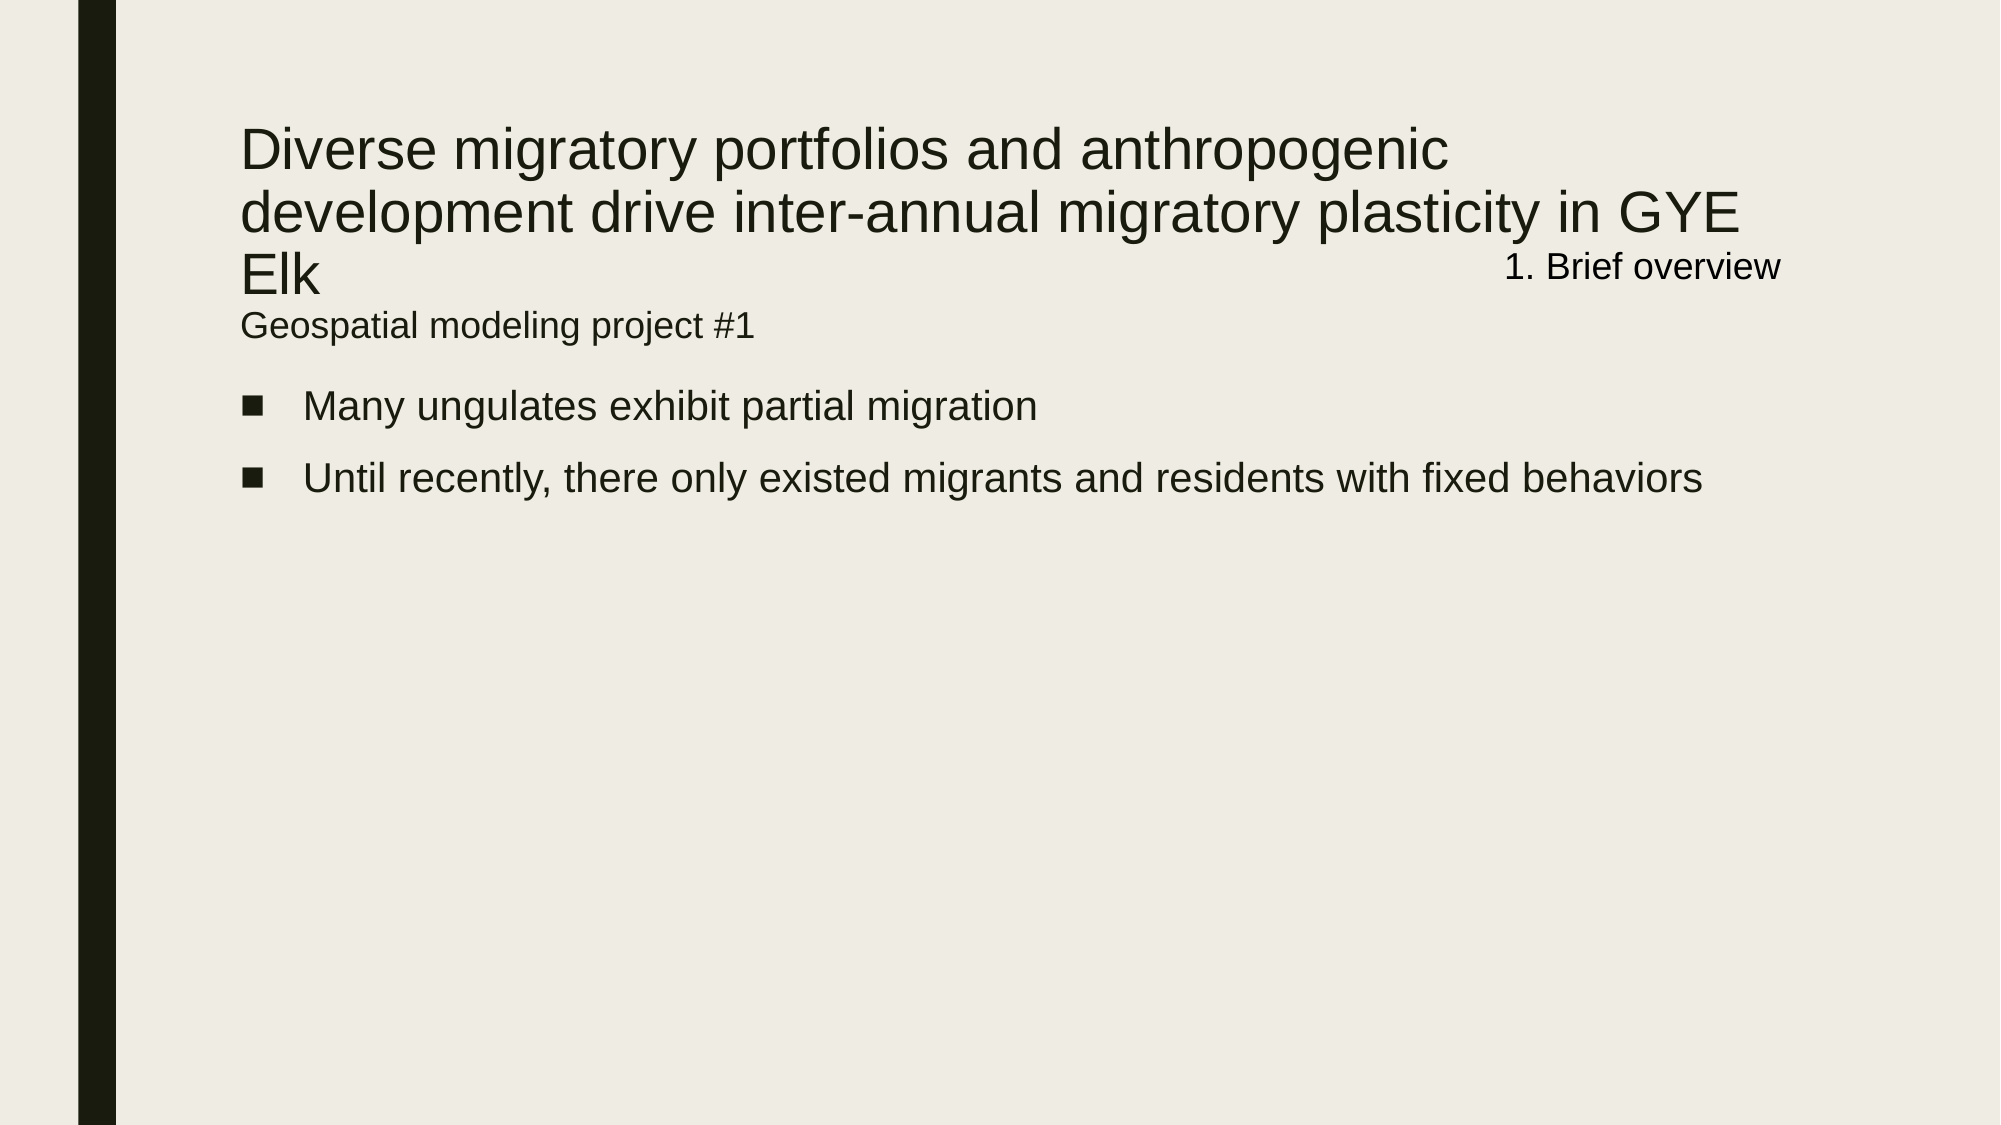

# Diverse migratory portfolios and anthropogenic development drive inter-annual migratory plasticity in GYE Elk Geospatial modeling project #1
1. Brief overview

Many ungulates exhibit partial migration
Until recently, there only existed migrants and residents with fixed behaviors